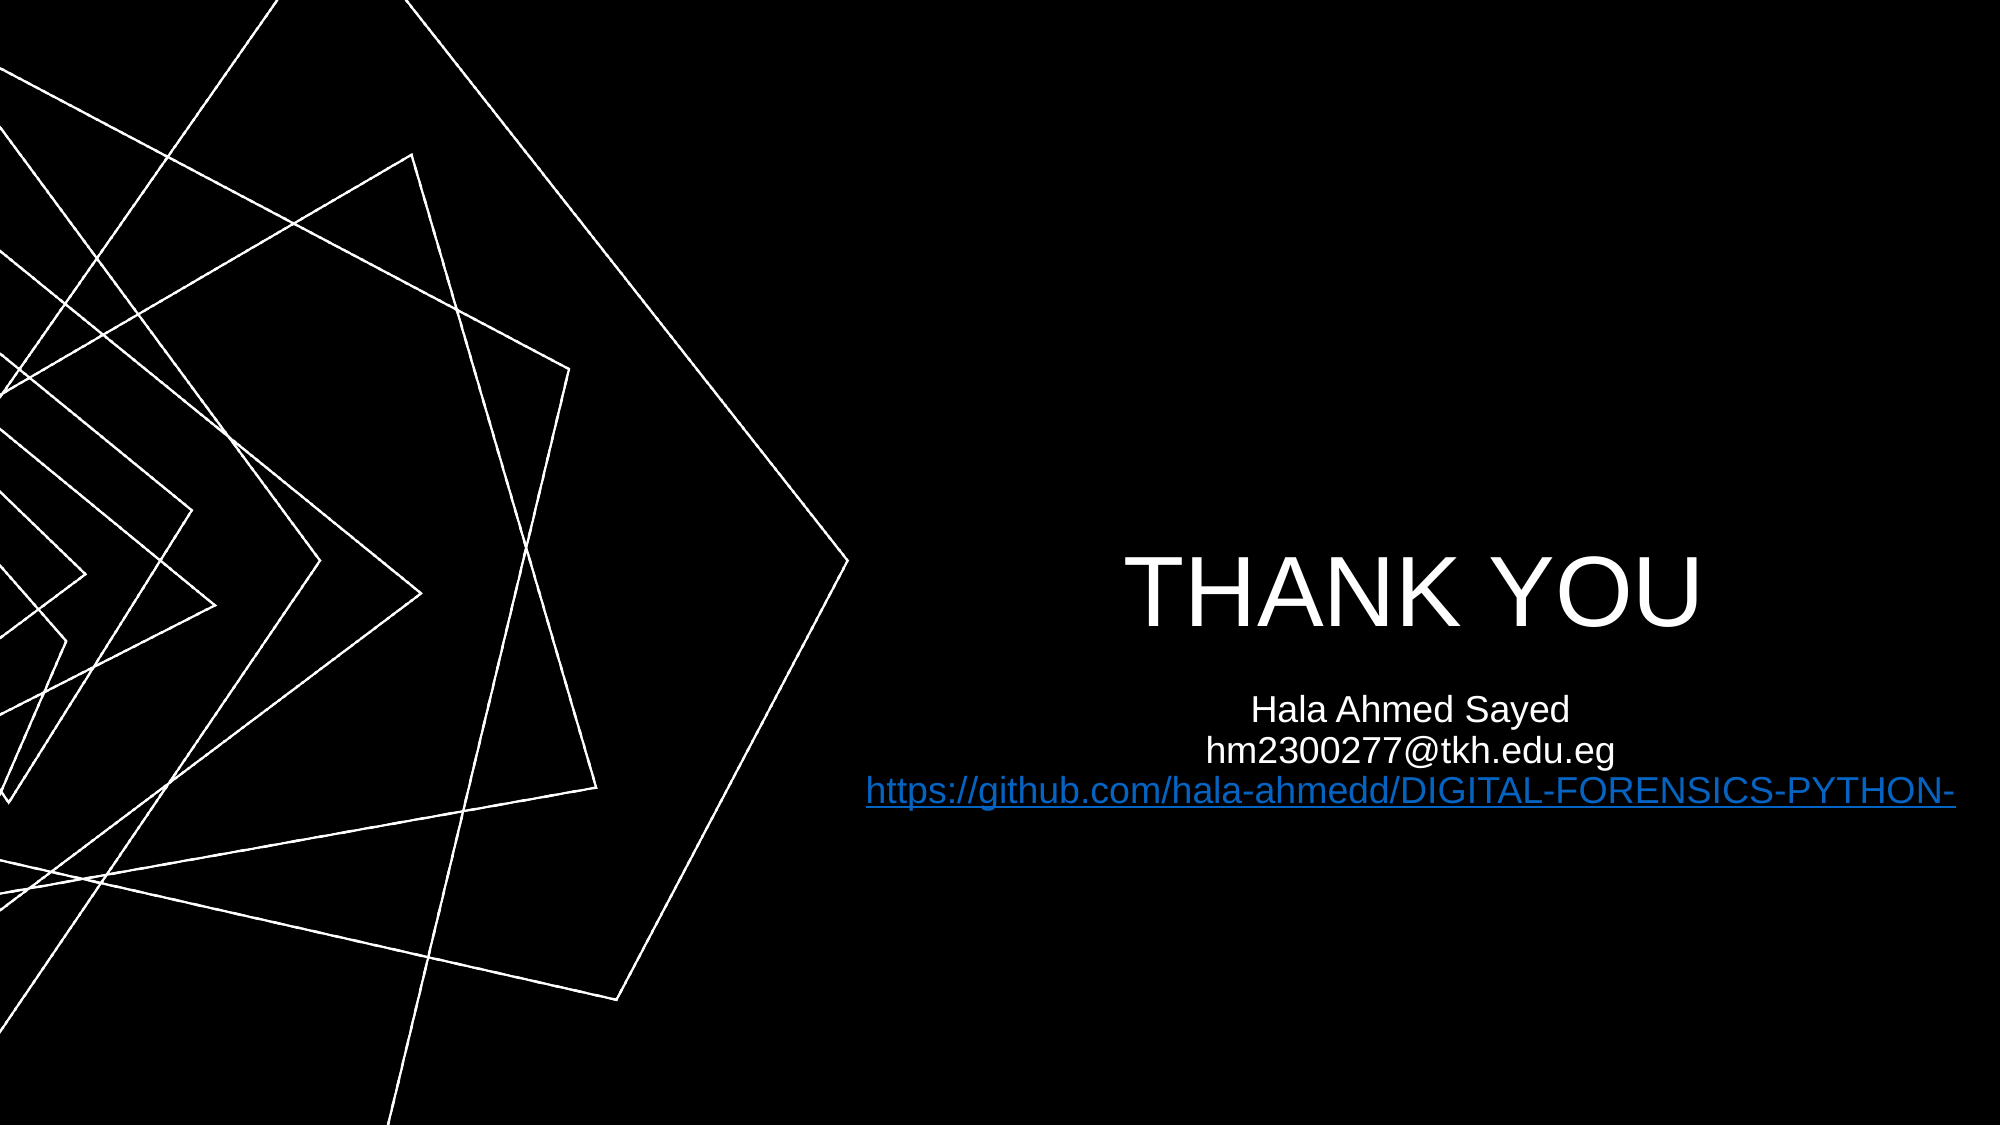

# Thank you
Hala Ahmed Sayed
hm2300277@tkh.edu.eg
https://github.com/hala-ahmedd/DIGITAL-FORENSICS-PYTHON-